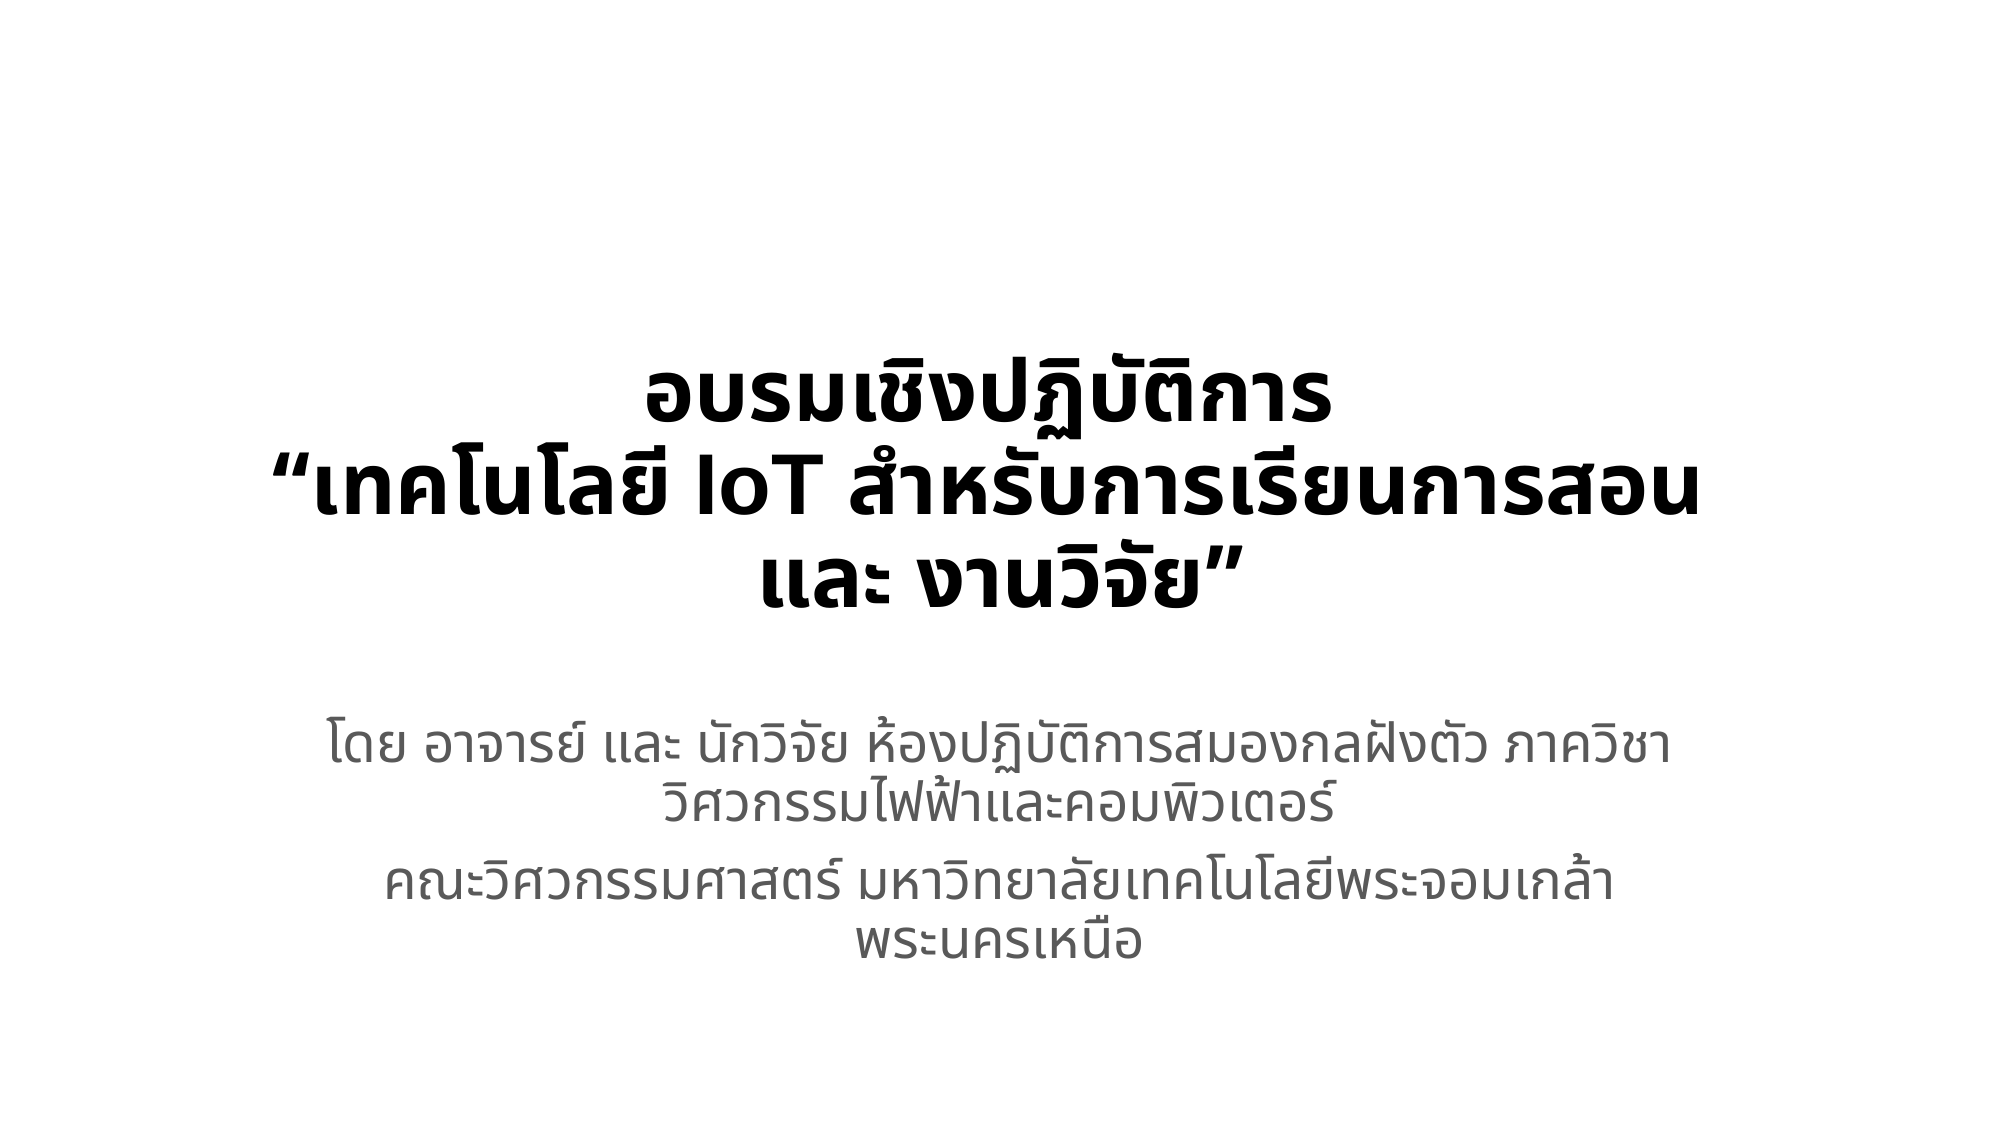

# อบรมเชิงปฏิบัติการ “เทคโนโลยี IoT สำหรับการเรียนการสอน และ งานวิจัย”
โดย อาจารย์ และ นักวิจัย ห้องปฏิบัติการสมองกลฝังตัว ภาควิชาวิศวกรรมไฟฟ้าและคอมพิวเตอร์
คณะวิศวกรรมศาสตร์ มหาวิทยาลัยเทคโนโลยีพระจอมเกล้าพระนครเหนือ